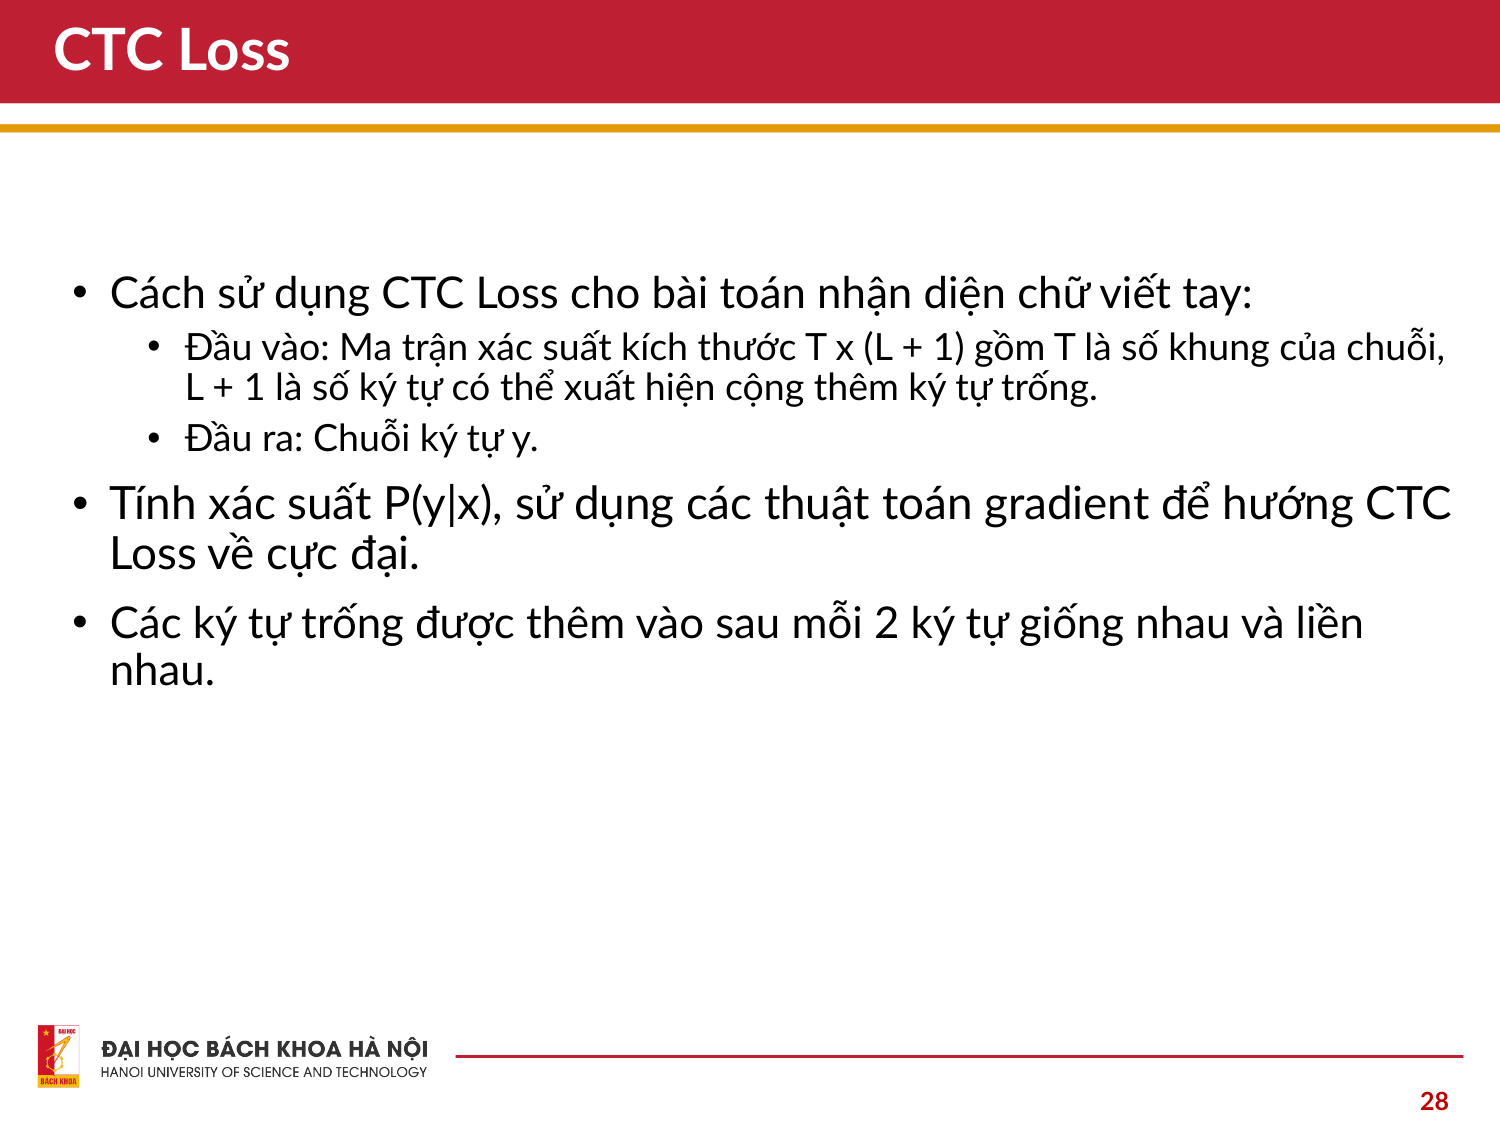

# CTC Loss
Cách sử dụng CTC Loss cho bài toán nhận diện chữ viết tay:
Đầu vào: Ma trận xác suất kích thước T x (L + 1) gồm T là số khung của chuỗi, L + 1 là số ký tự có thể xuất hiện cộng thêm ký tự trống.
Đầu ra: Chuỗi ký tự y.
Tính xác suất P(y|x), sử dụng các thuật toán gradient để hướng CTC Loss về cực đại.
Các ký tự trống được thêm vào sau mỗi 2 ký tự giống nhau và liền nhau.

28